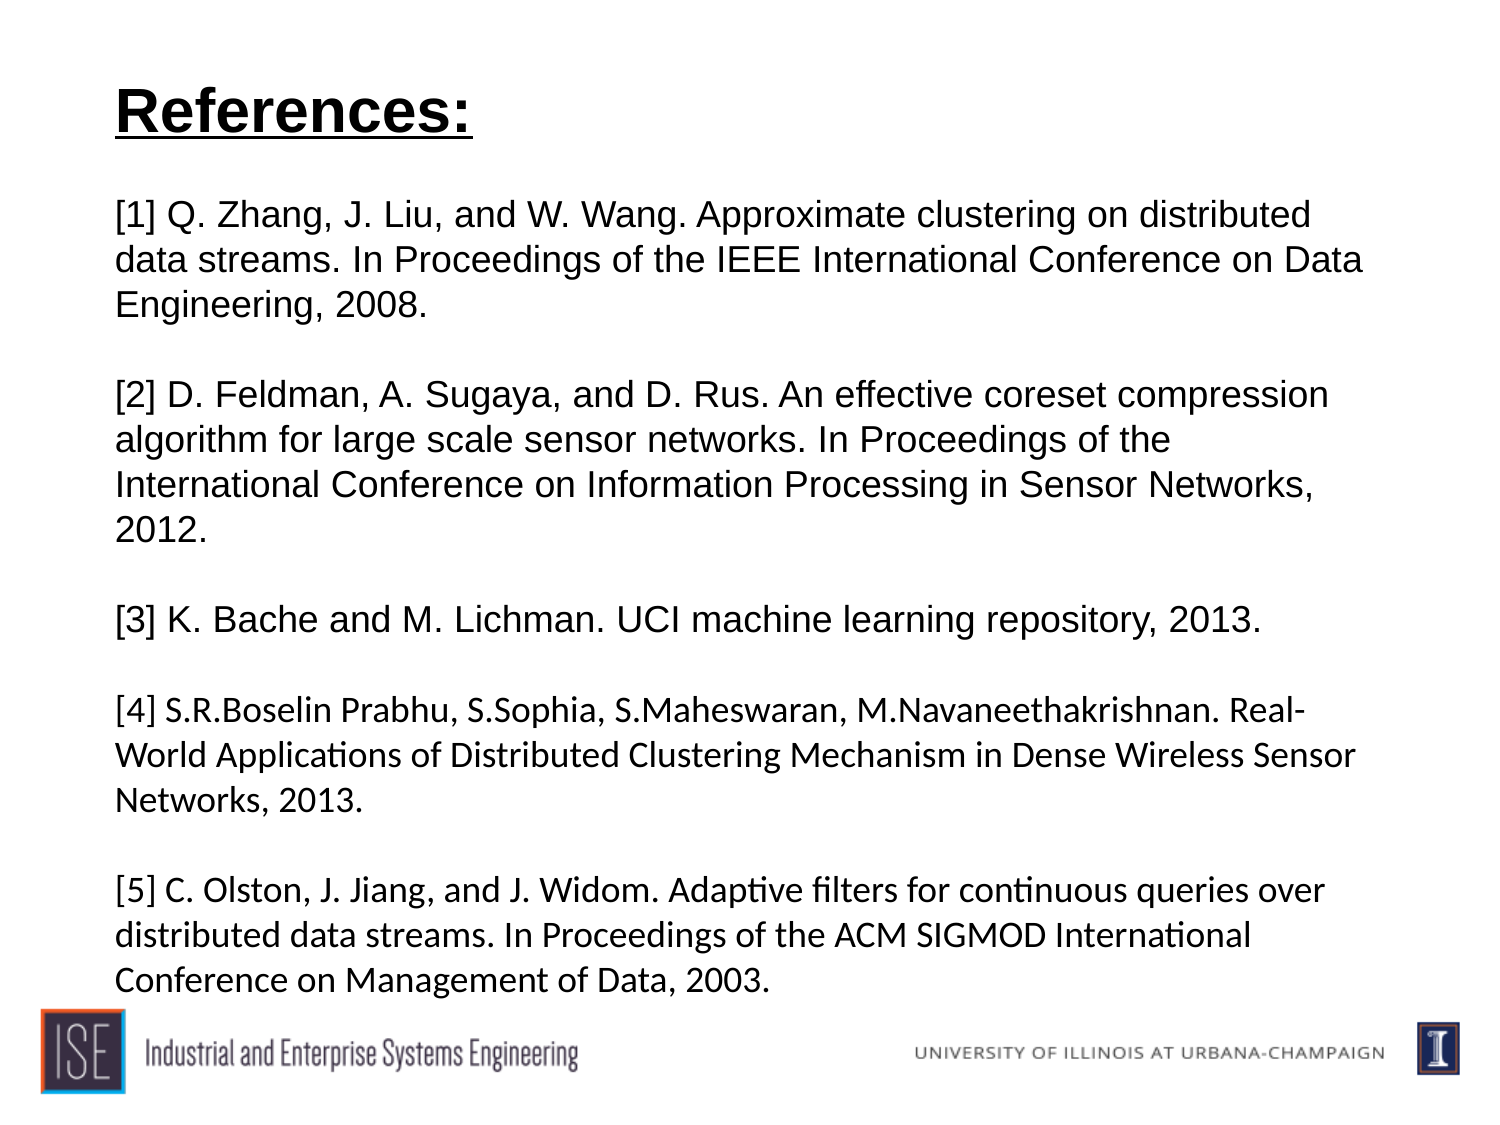

References:

[1] Q. Zhang, J. Liu, and W. Wang. Approximate clustering on distributed data streams. In Proceedings of the IEEE International Conference on Data Engineering, 2008.

[2] D. Feldman, A. Sugaya, and D. Rus. An effective coreset compression algorithm for large scale sensor networks. In Proceedings of the International Conference on Information Processing in Sensor Networks, 2012.

[3] K. Bache and M. Lichman. UCI machine learning repository, 2013.

[4] S.R.Boselin Prabhu, S.Sophia, S.Maheswaran, M.Navaneethakrishnan. Real-World Applications of Distributed Clustering Mechanism in Dense Wireless Sensor Networks, 2013.

[5] C. Olston, J. Jiang, and J. Widom. Adaptive filters for continuous queries over distributed data streams. In Proceedings of the ACM SIGMOD International Conference on Management of Data, 2003.